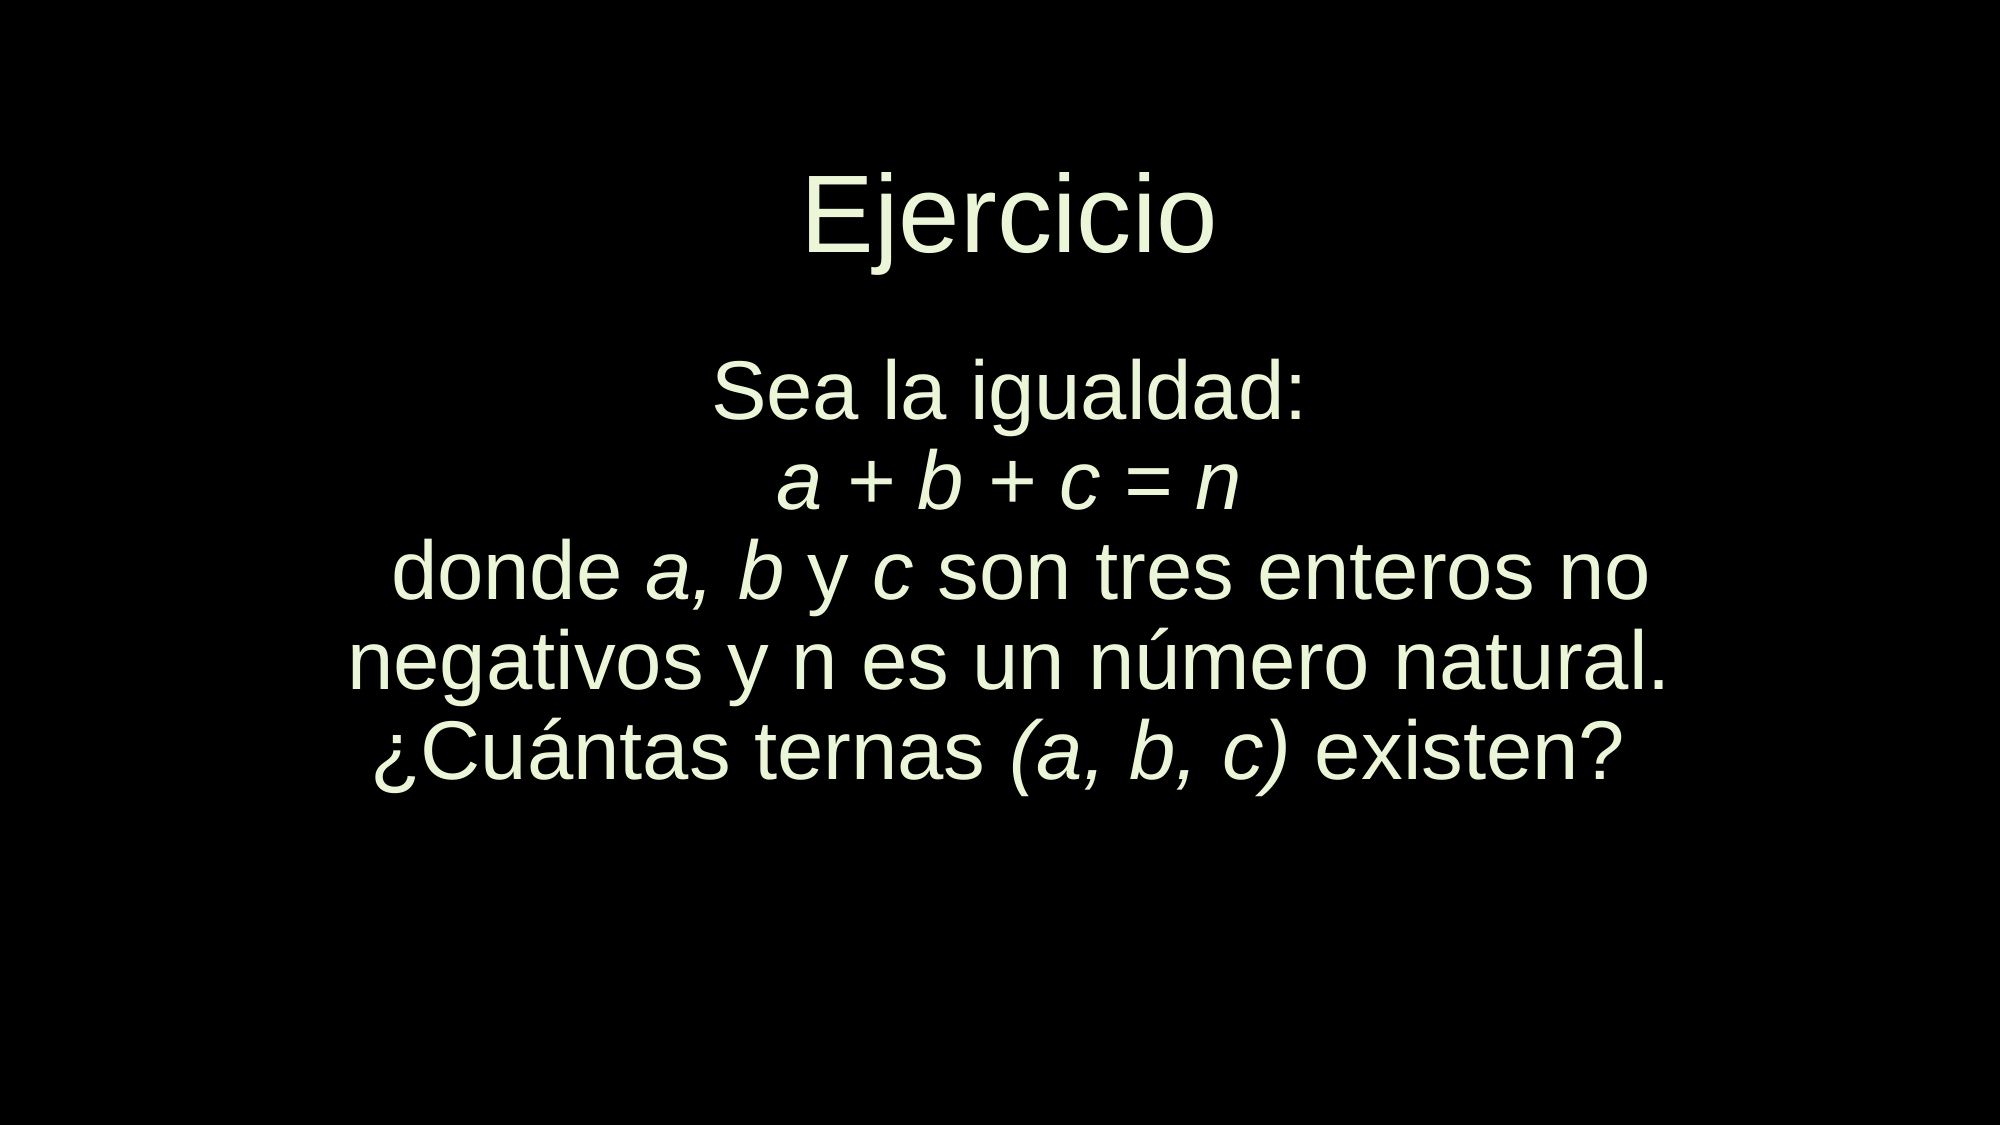

Ejercicio

Sea la igualdad:
a + b + c = n
 donde a, b y c son tres enteros no negativos y n es un número natural. ¿Cuántas ternas (a, b, c) existen?